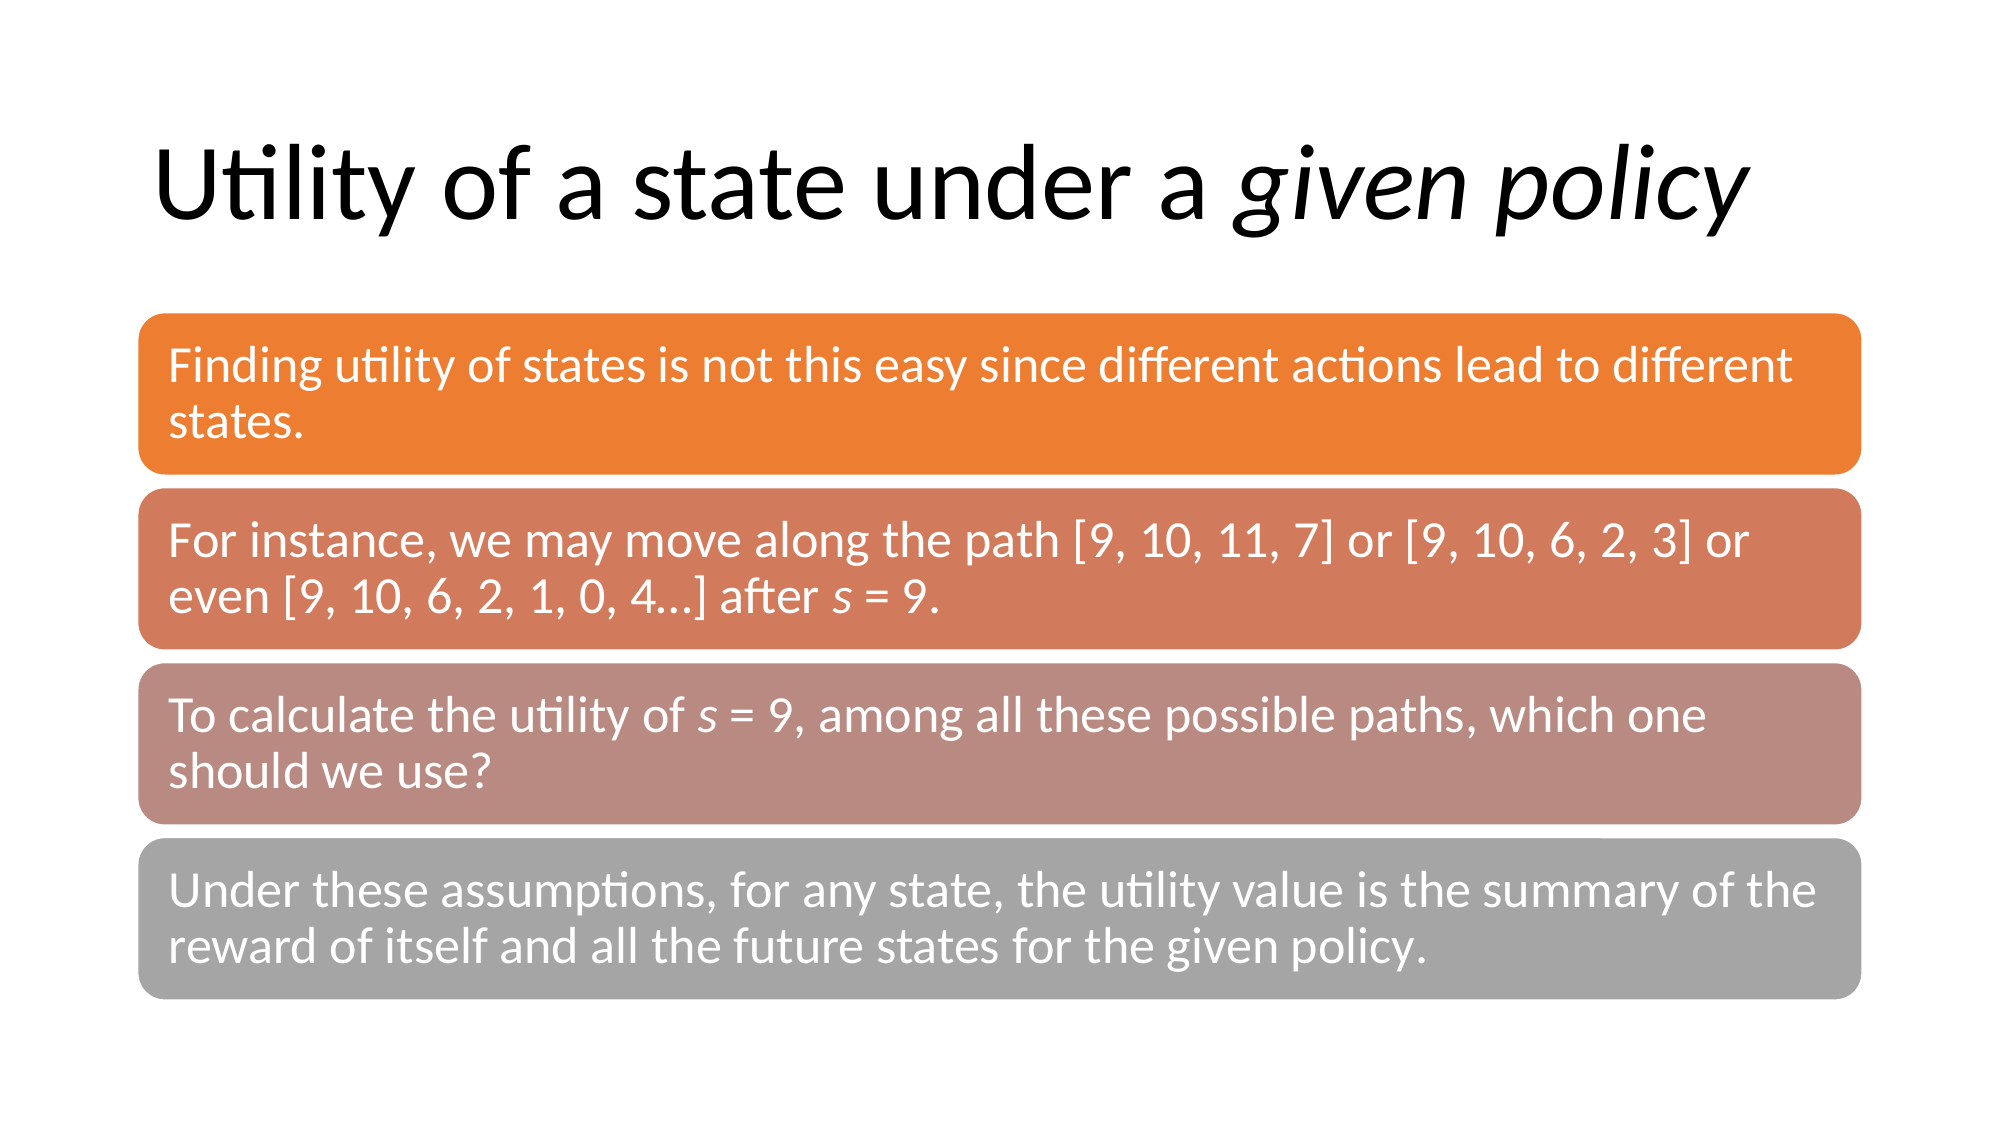

# Utility of a state under a given policy
Finding utility of states is not this easy since different actions lead to different states.
For instance, we may move along the path [9, 10, 11, 7] or [9, 10, 6, 2, 3] or even [9, 10, 6, 2, 1, 0, 4…] after s = 9.
To calculate the utility of s = 9, among all these possible paths, which one should we use?
Under these assumptions, for any state, the utility value is the summary of the reward of itself and all the future states for the given policy.